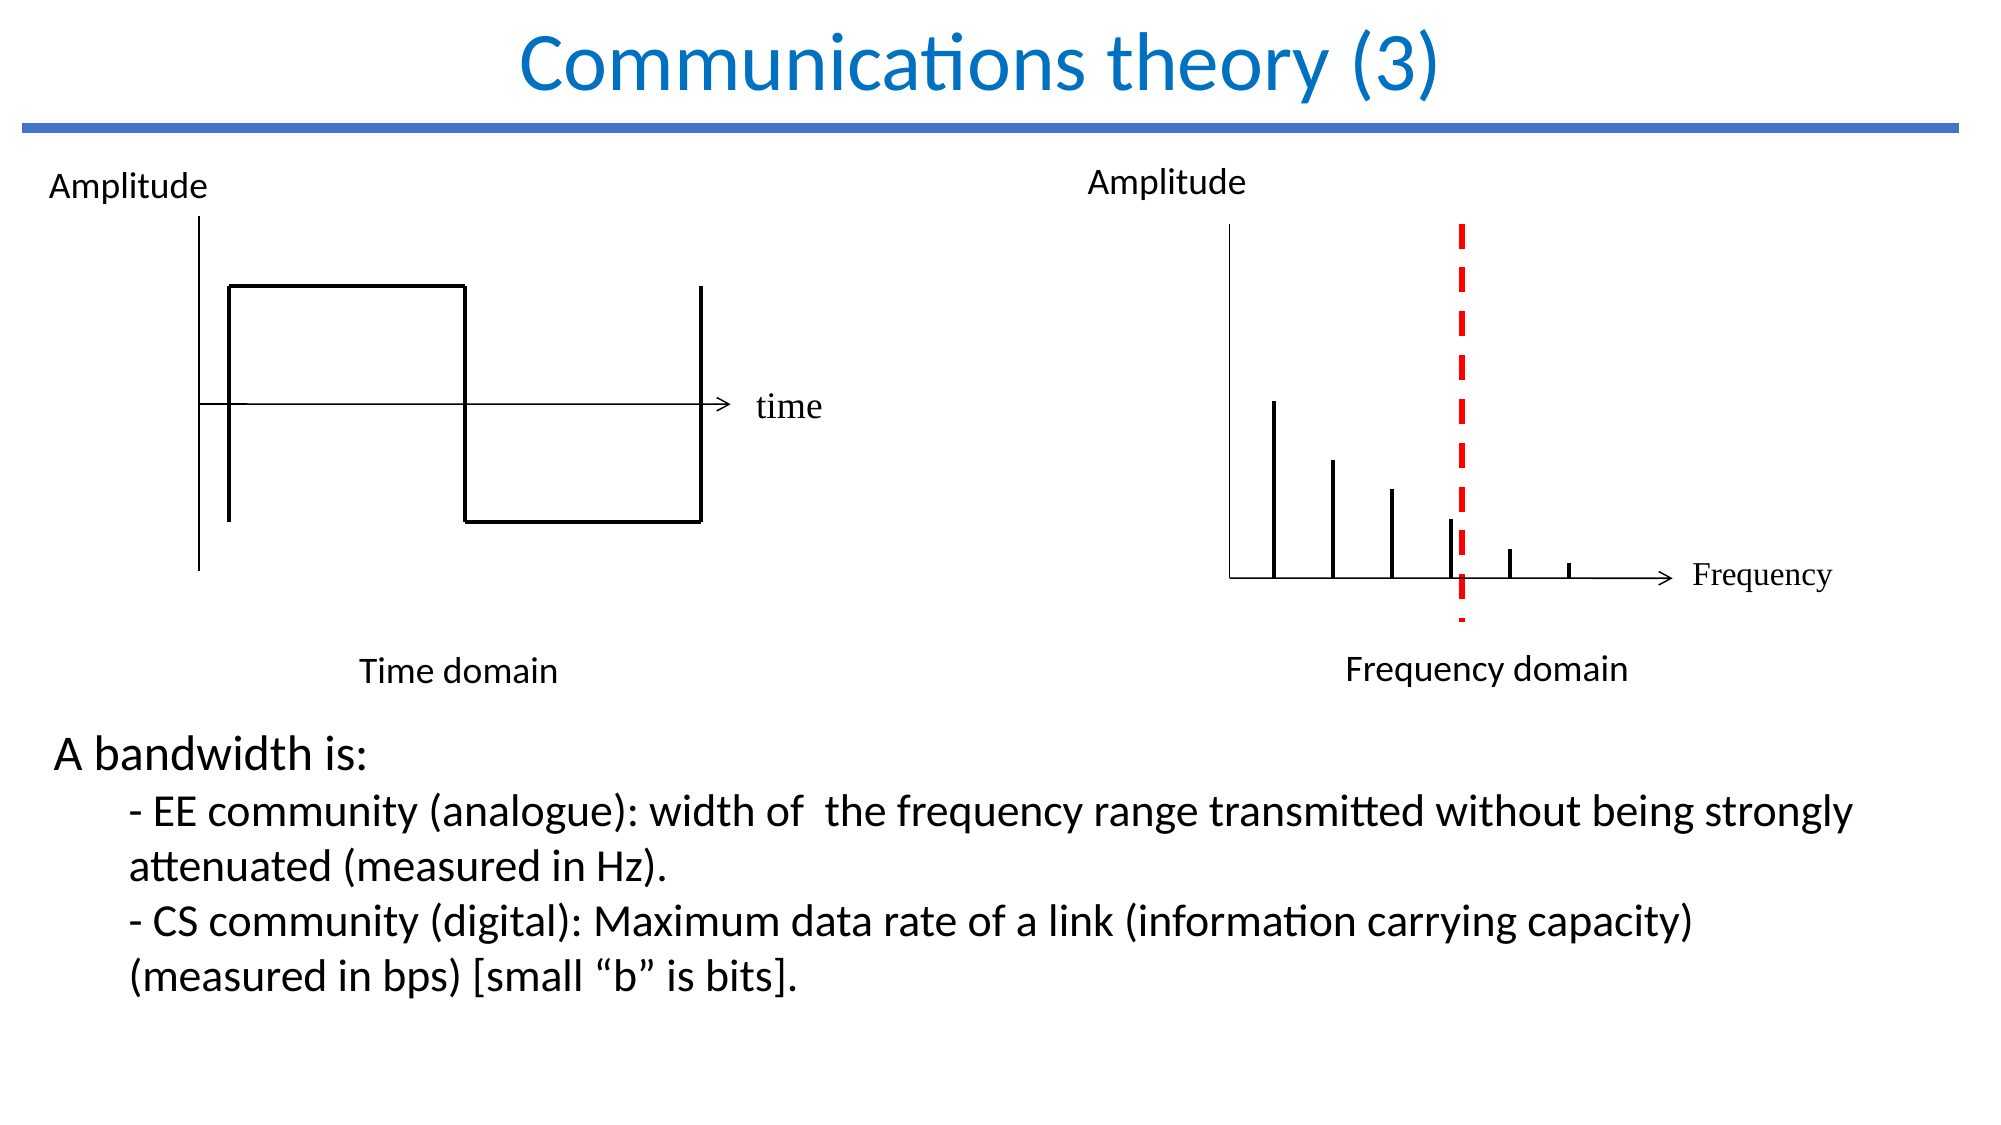

Communications theory (3)
Amplitude
Amplitude
time
Frequency
Frequency domain
Time domain
A bandwidth is:
- EE community (analogue): width of  the frequency range transmitted without being strongly attenuated (measured in Hz).
- CS community (digital): Maximum data rate of a link (information carrying capacity) (measured in bps) [small “b” is bits].